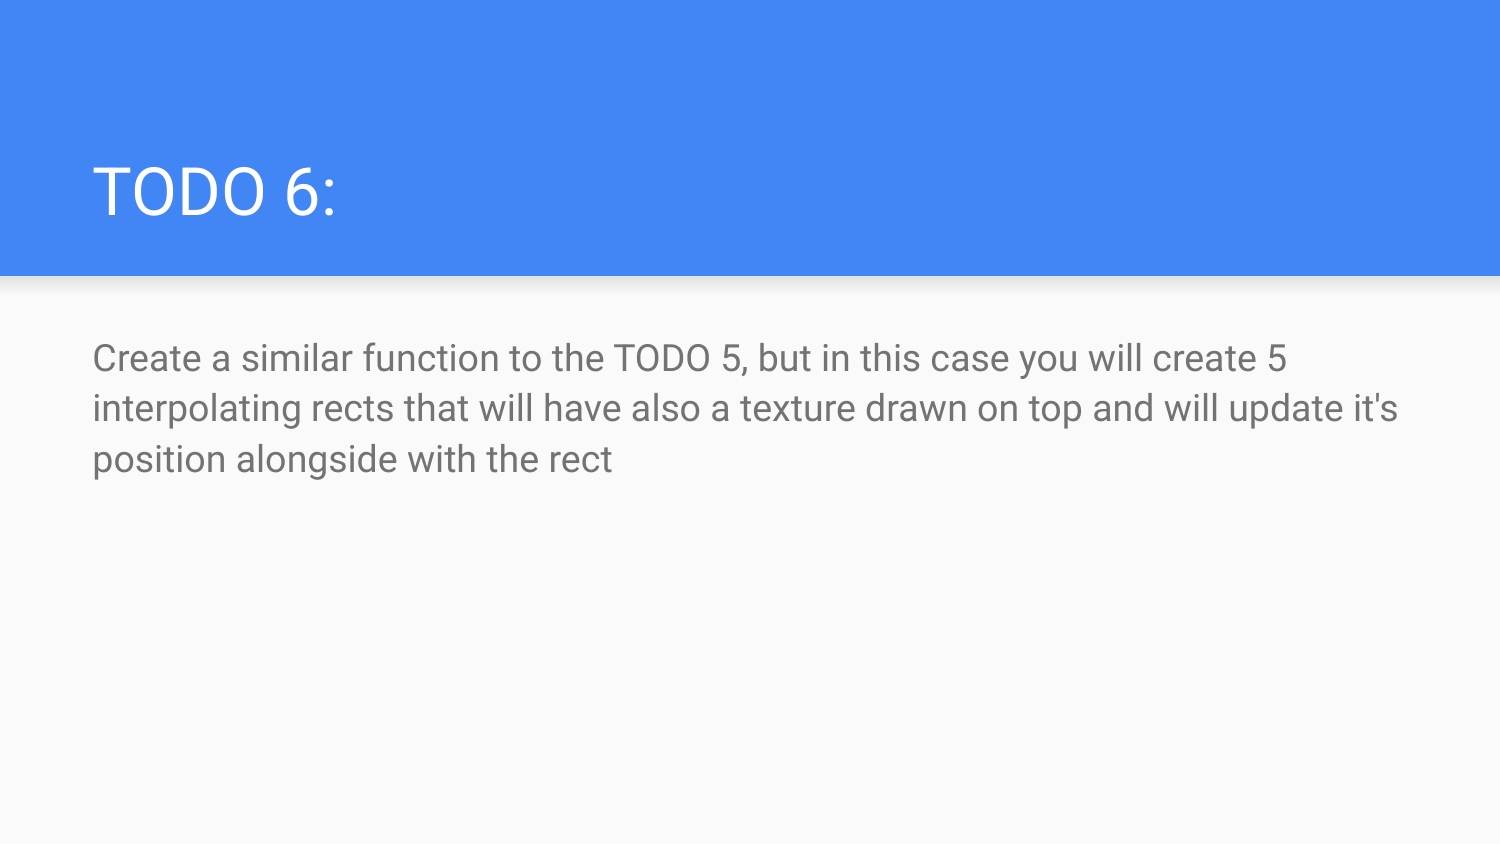

# TODO 6:
Create a similar function to the TODO 5, but in this case you will create 5 interpolating rects that will have also a texture drawn on top and will update it's position alongside with the rect